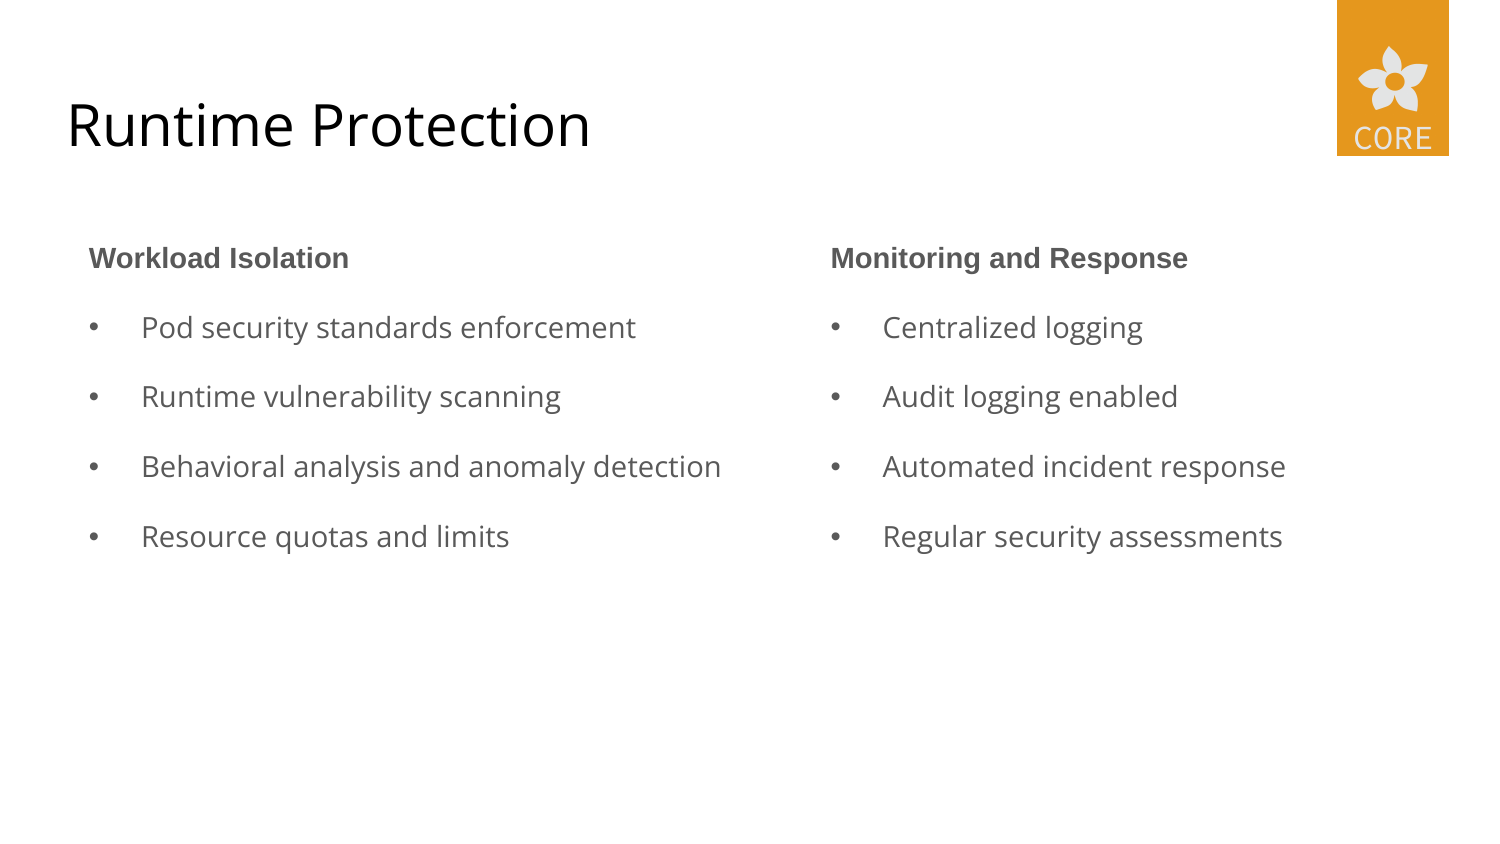

# Runtime Protection
Workload Isolation
Pod security standards enforcement
Runtime vulnerability scanning
Behavioral analysis and anomaly detection
Resource quotas and limits
Monitoring and Response
Centralized logging
Audit logging enabled
Automated incident response
Regular security assessments